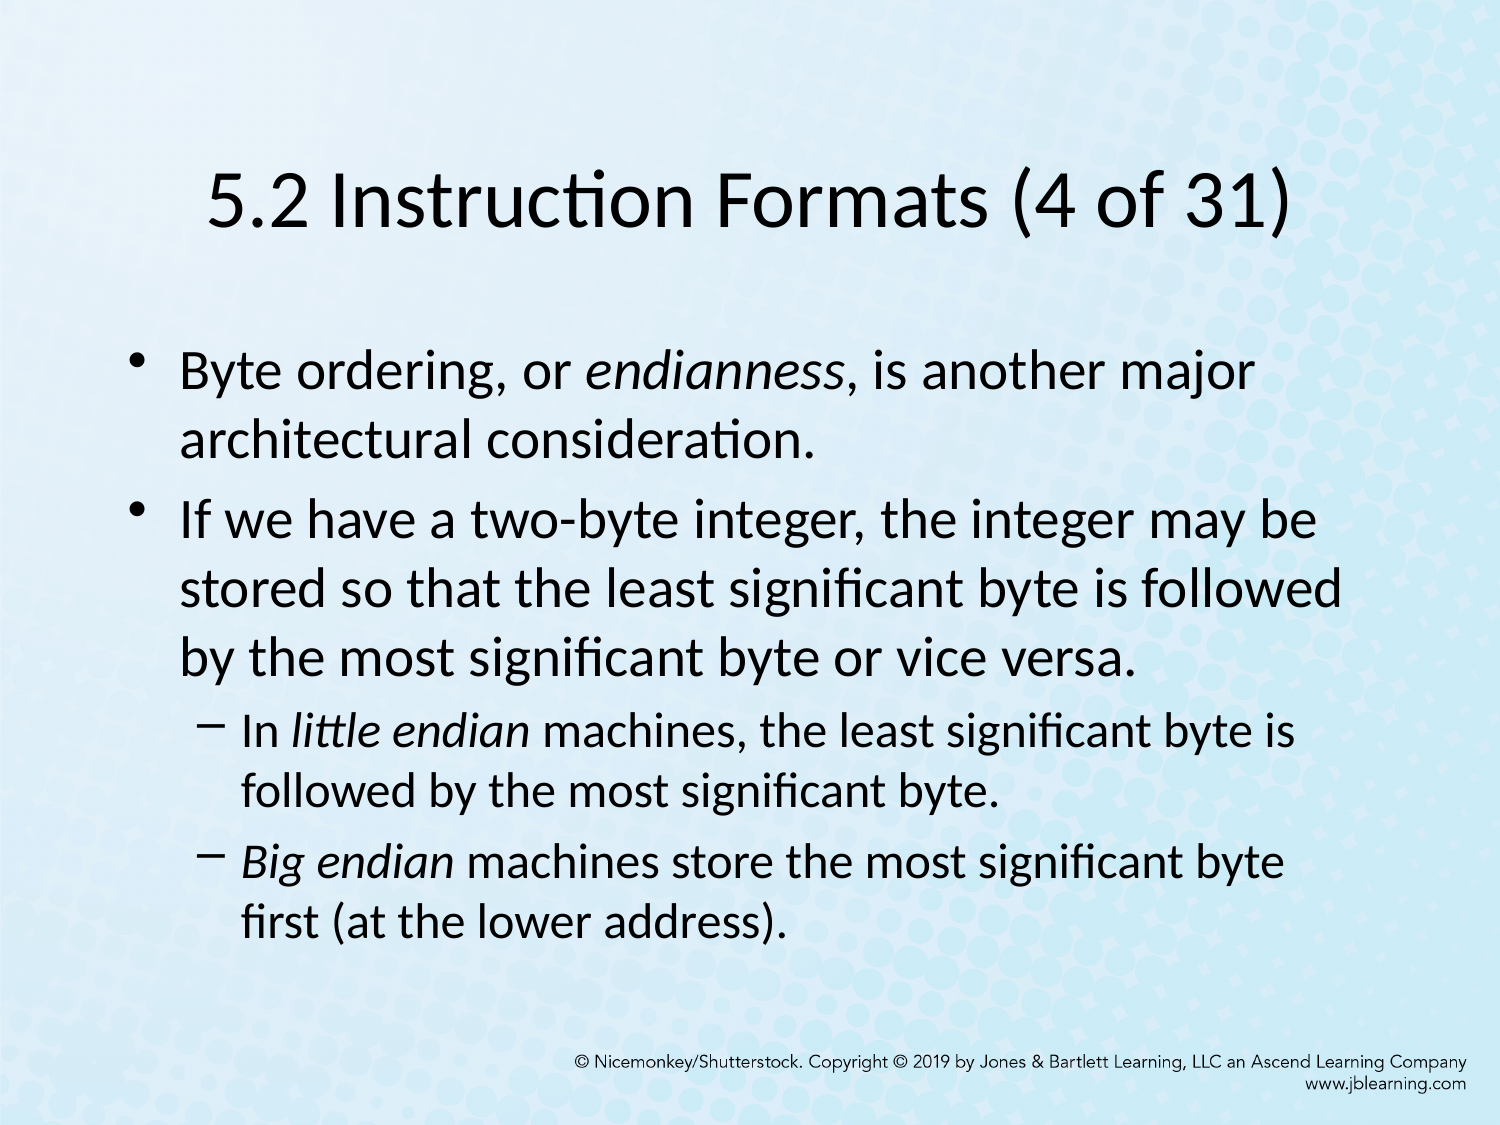

# 5.2 Instruction Formats (4 of 31)
Byte ordering, or endianness, is another major architectural consideration.
If we have a two-byte integer, the integer may be stored so that the least significant byte is followed by the most significant byte or vice versa.
In little endian machines, the least significant byte is followed by the most significant byte.
Big endian machines store the most significant byte first (at the lower address).